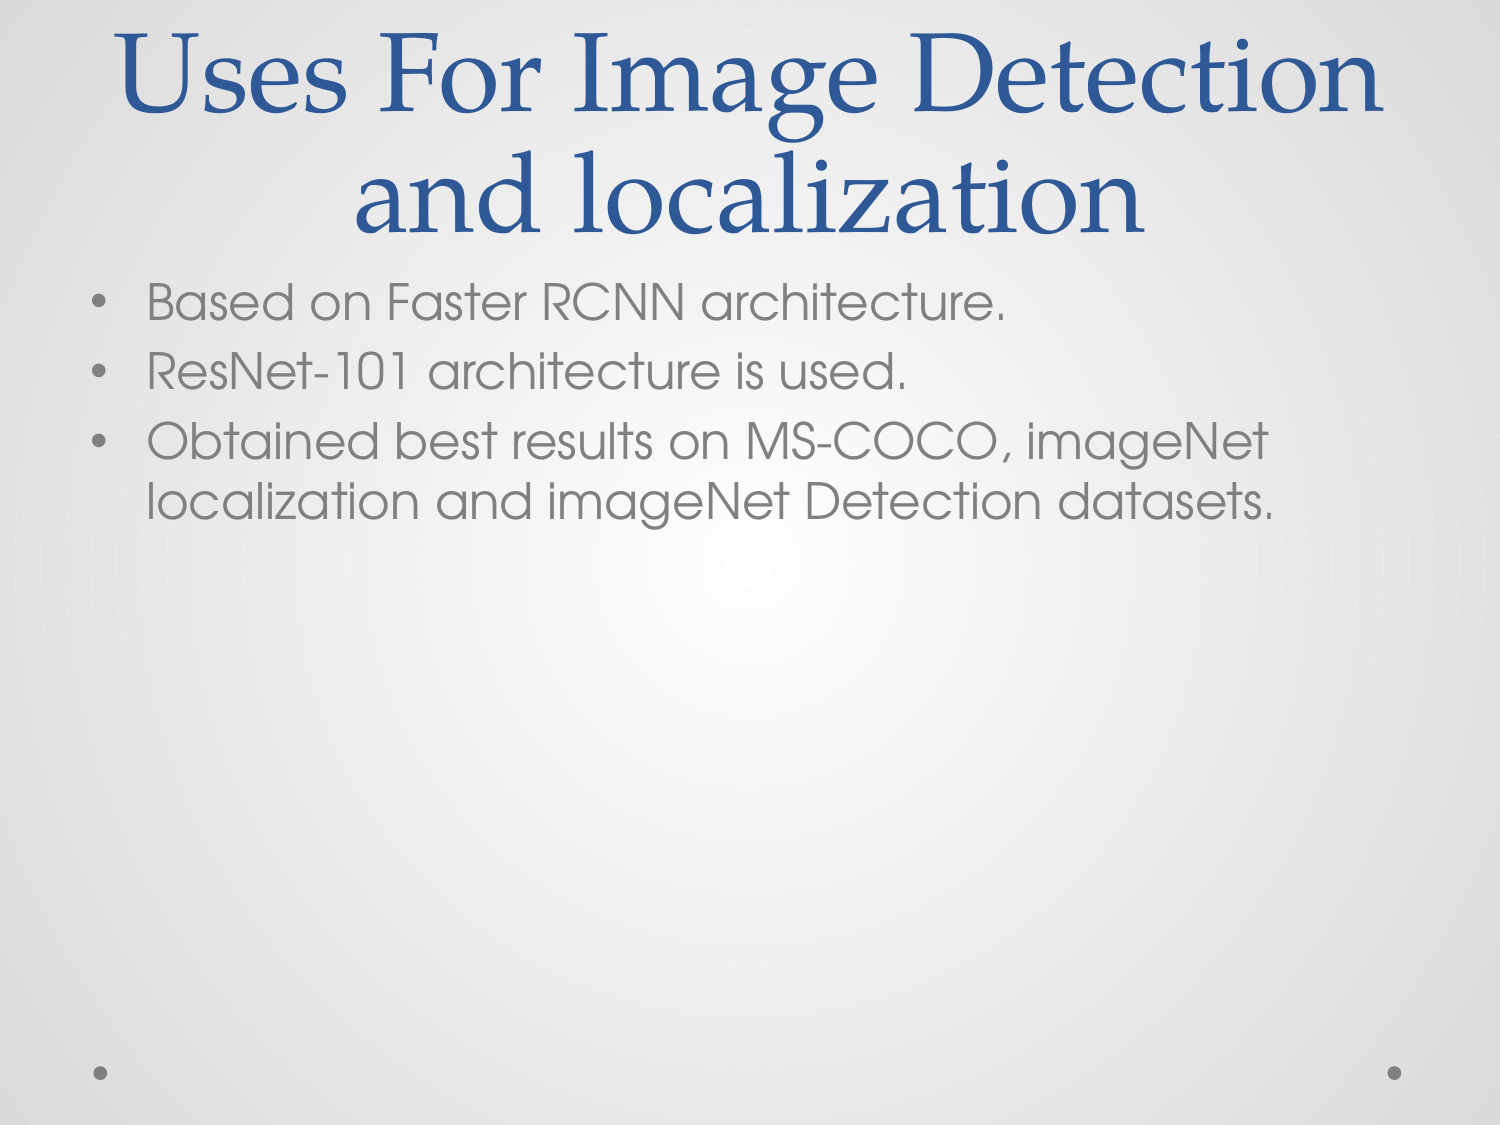

# Uses For Image Detection and localization
Based on Faster RCNN architecture.
ResNet-101 architecture is used.
Obtained best results on MS-COCO, imageNet localization and imageNet Detection datasets.